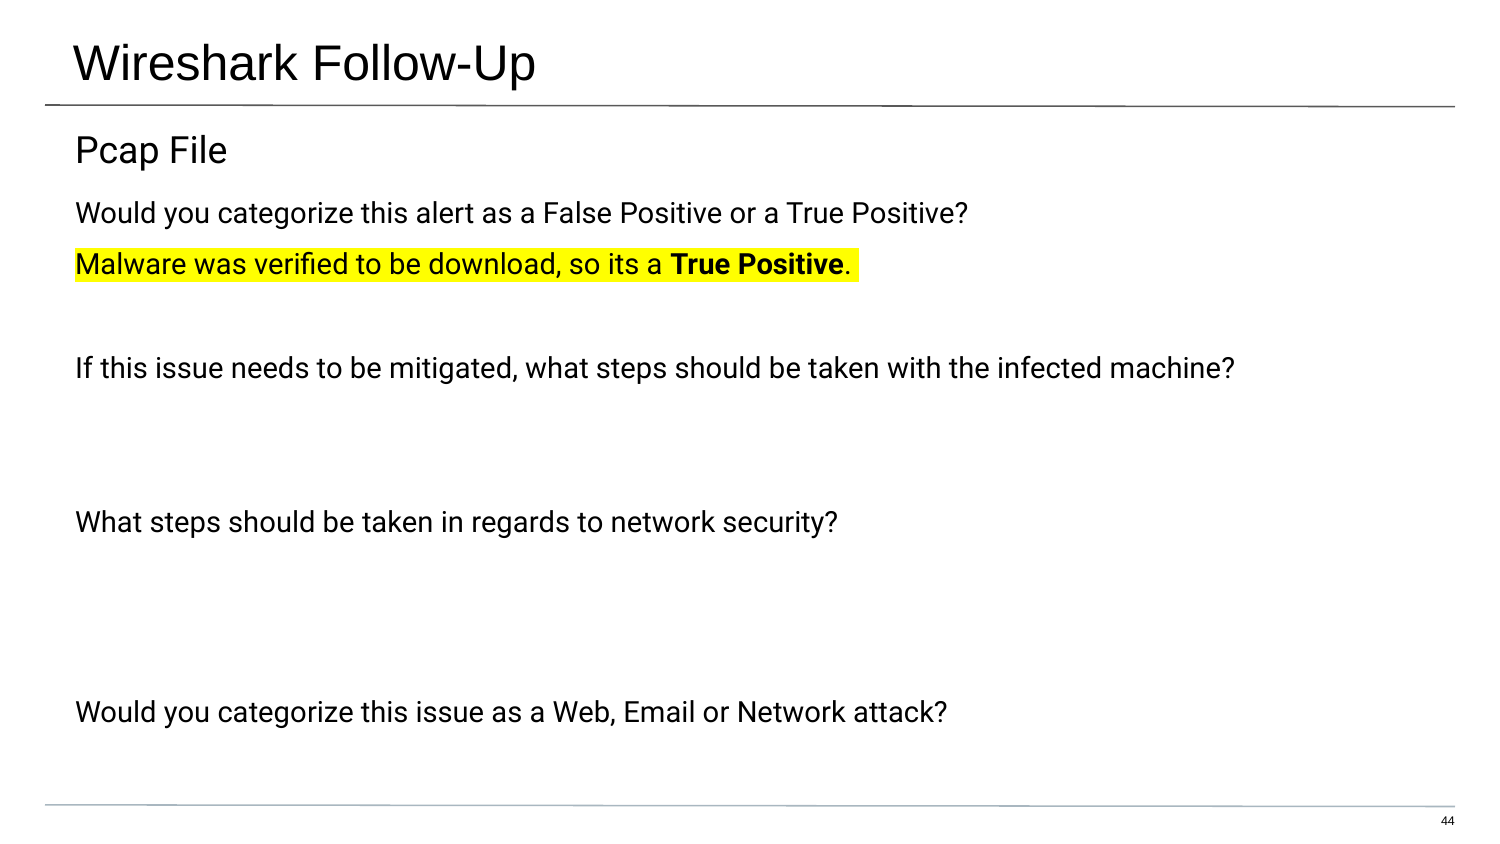

# Wireshark Follow-Up
Pcap File
Would you categorize this alert as a False Positive or a True Positive?
Malware was verified to be download, so its a True Positive.

If this issue needs to be mitigated, what steps should be taken with the infected machine?

What steps should be taken in regards to network security?

Would you categorize this issue as a Web, Email or Network attack?

44